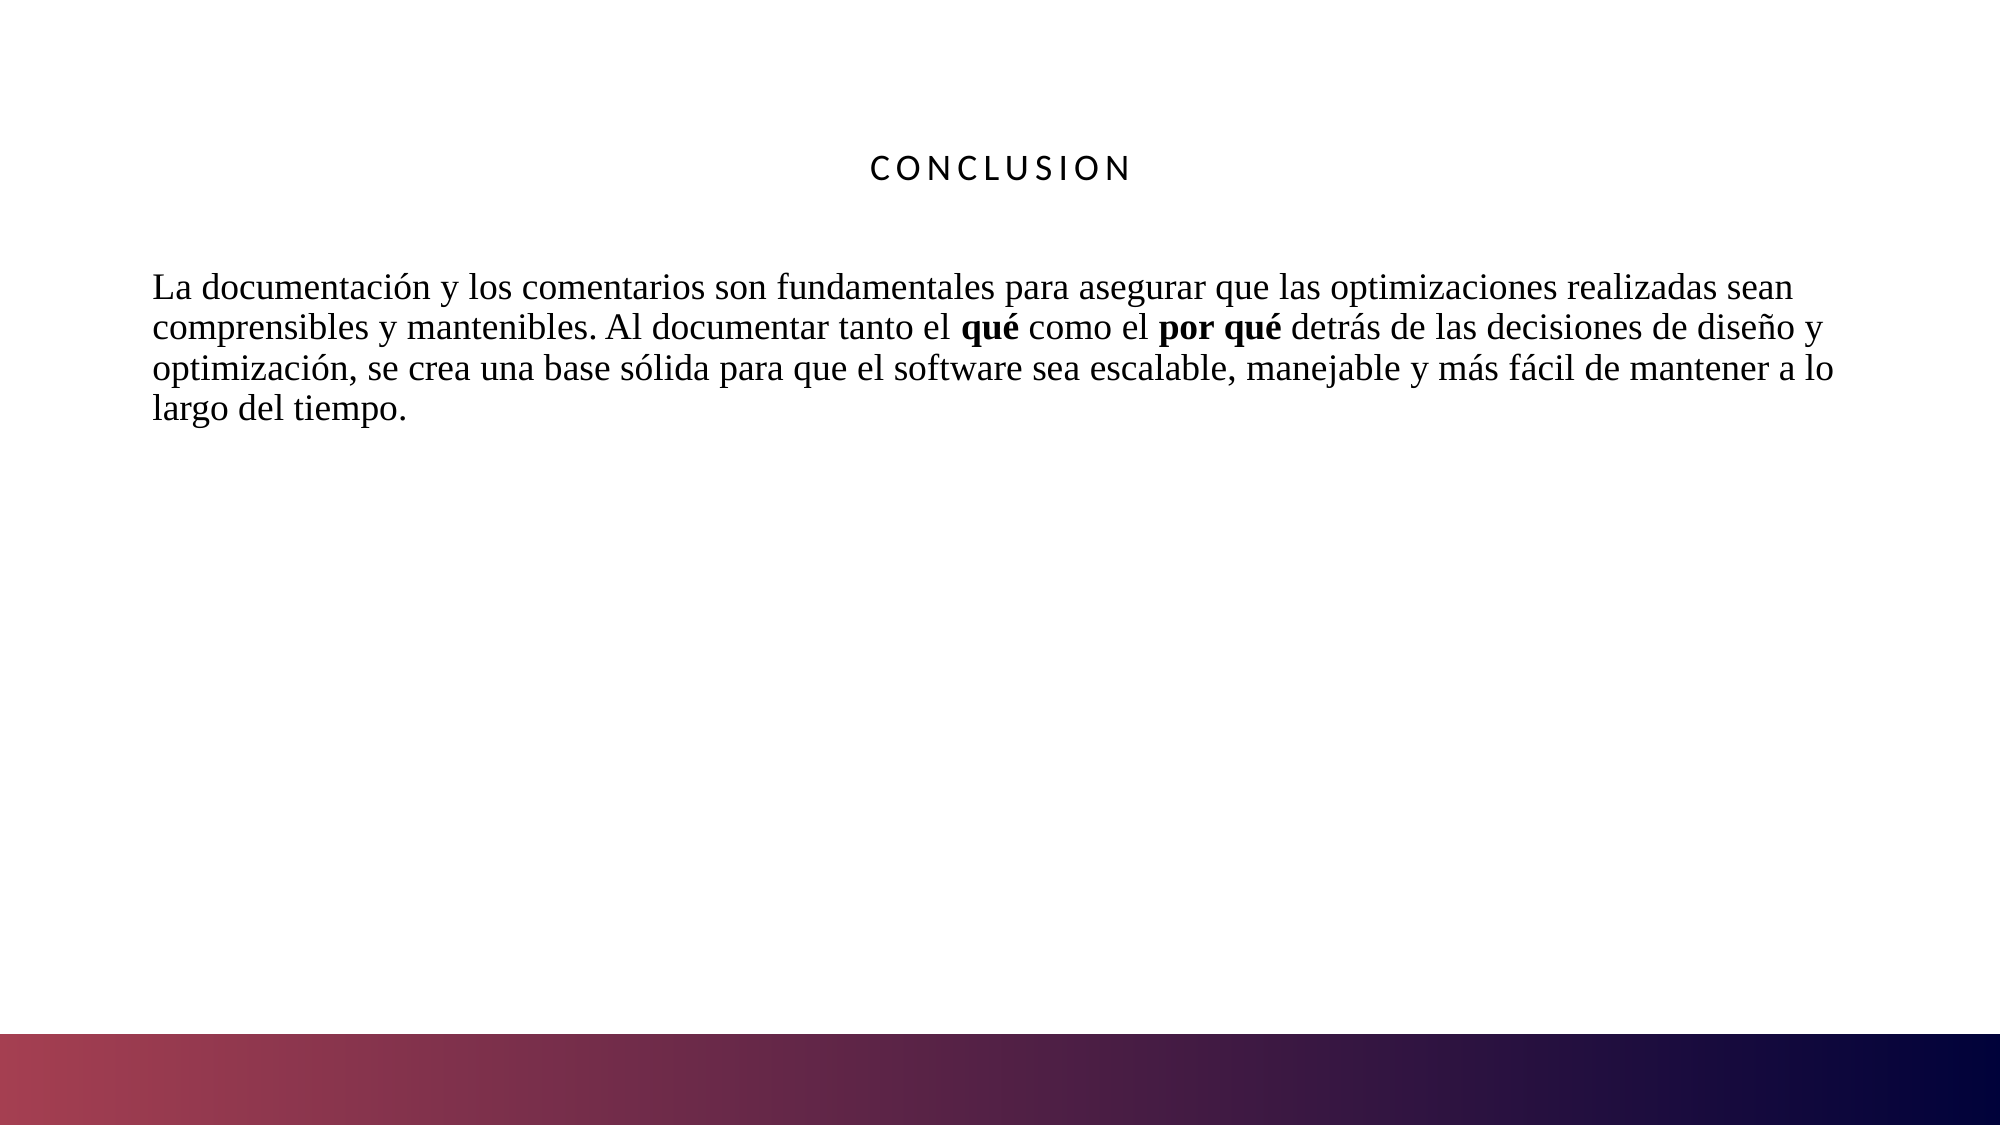

# conclusion
La documentación y los comentarios son fundamentales para asegurar que las optimizaciones realizadas sean comprensibles y mantenibles. Al documentar tanto el qué como el por qué detrás de las decisiones de diseño y optimización, se crea una base sólida para que el software sea escalable, manejable y más fácil de mantener a lo largo del tiempo.